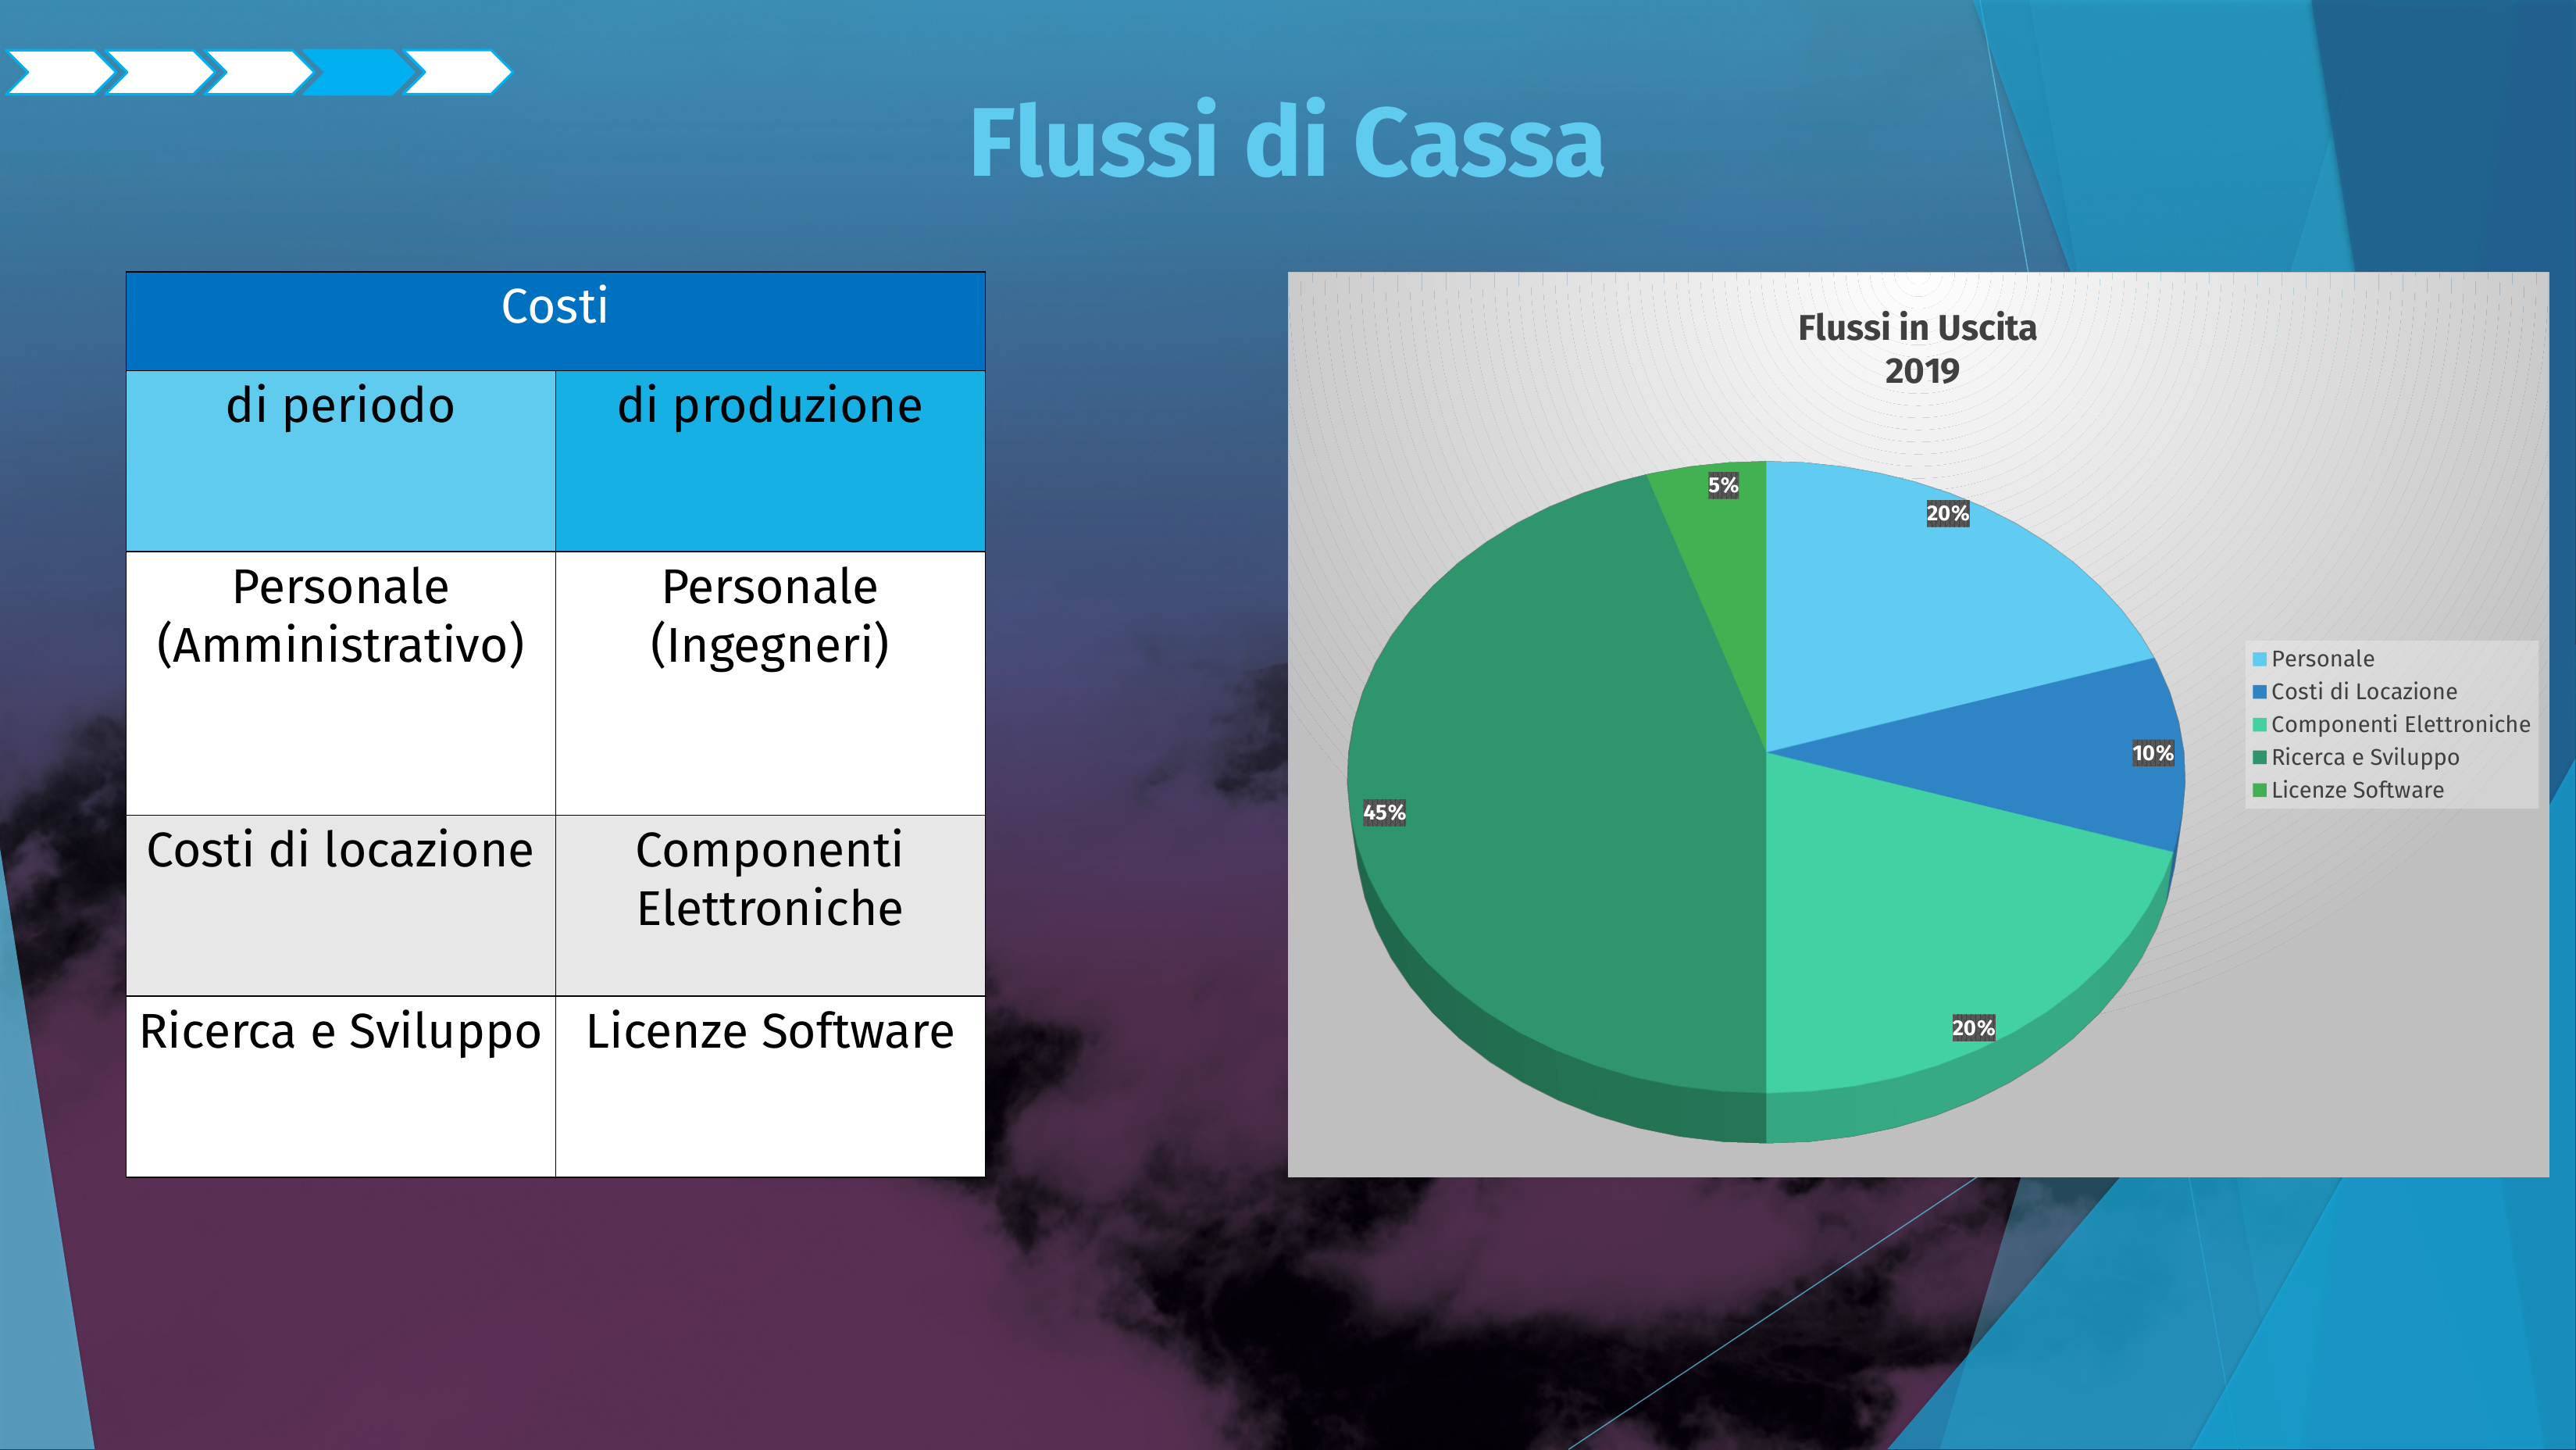

Flussi di Cassa
| Costi |  |
| --- | --- |
| di periodo | di produzione |
| Personale (Amministrativo) | Personale (Ingegneri) |
| Costi di locazione | Componenti Elettroniche |
| Ricerca e Sviluppo | Licenze Software |

[unsupported chart]